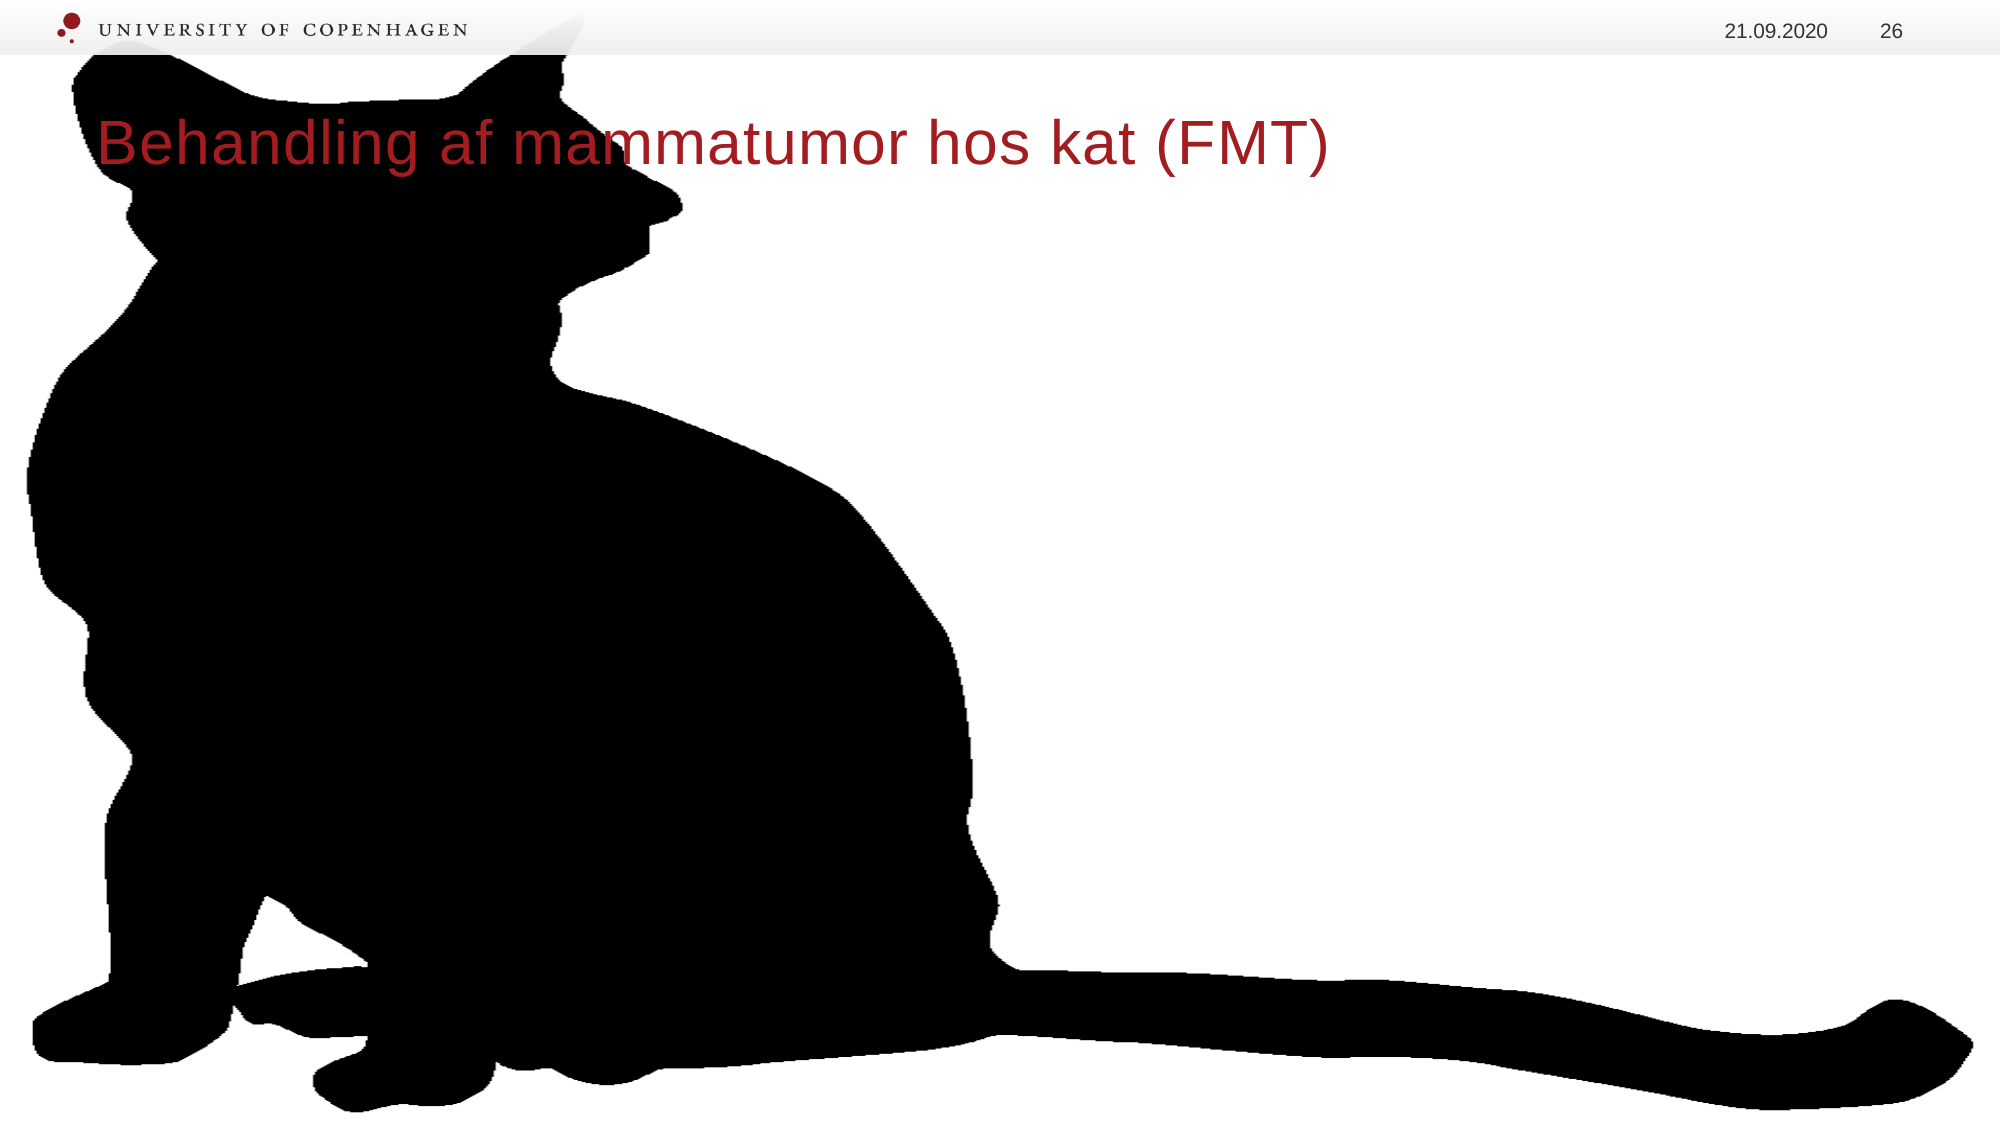

21.09.2020
26
# Behandling af mammatumor hos kat (FMT)